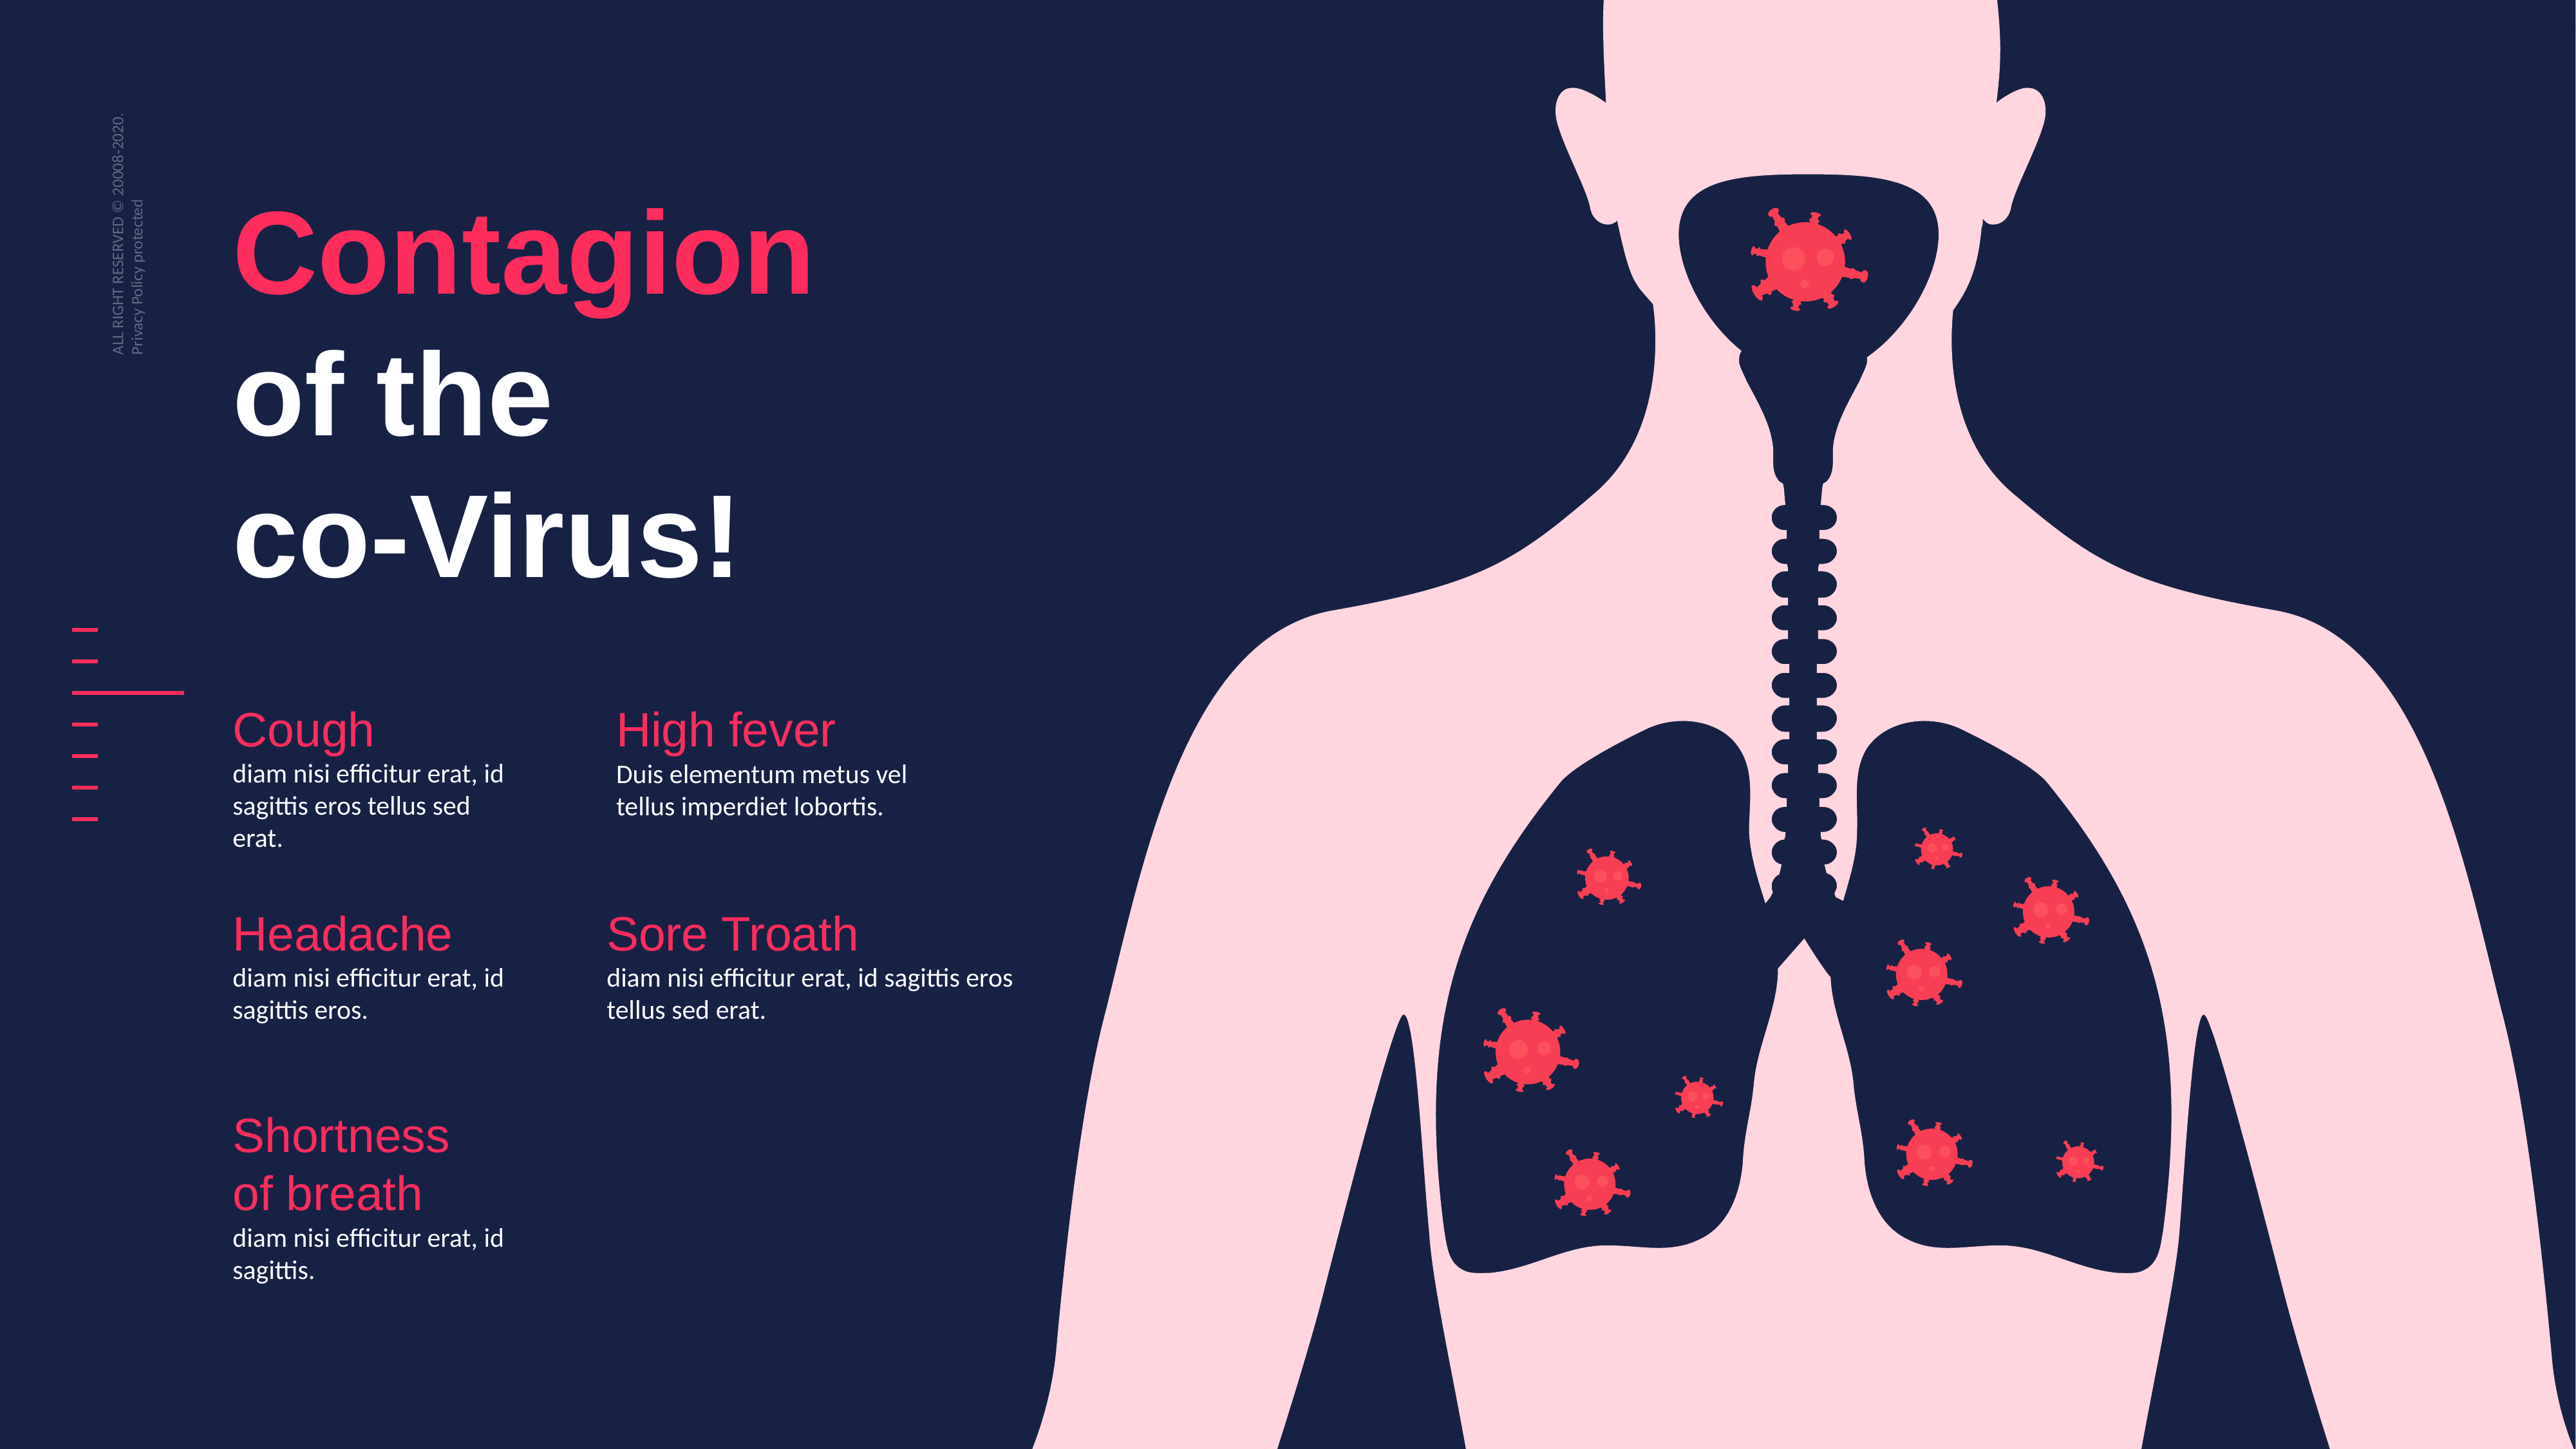

ALL RIGHT RESERVED © 20008-2020.
Privacy Policy protected
Contagion of the
co-Virus!

Cough
diam nisi efficitur erat, id sagittis eros tellus sed erat.
High fever
Duis elementum metus vel tellus imperdiet lobortis.

Headache
diam nisi efficitur erat, id sagittis eros.
Sore Troath
diam nisi efficitur erat, id sagittis eros tellus sed erat.

Shortness
of breath
diam nisi efficitur erat, id sagittis.